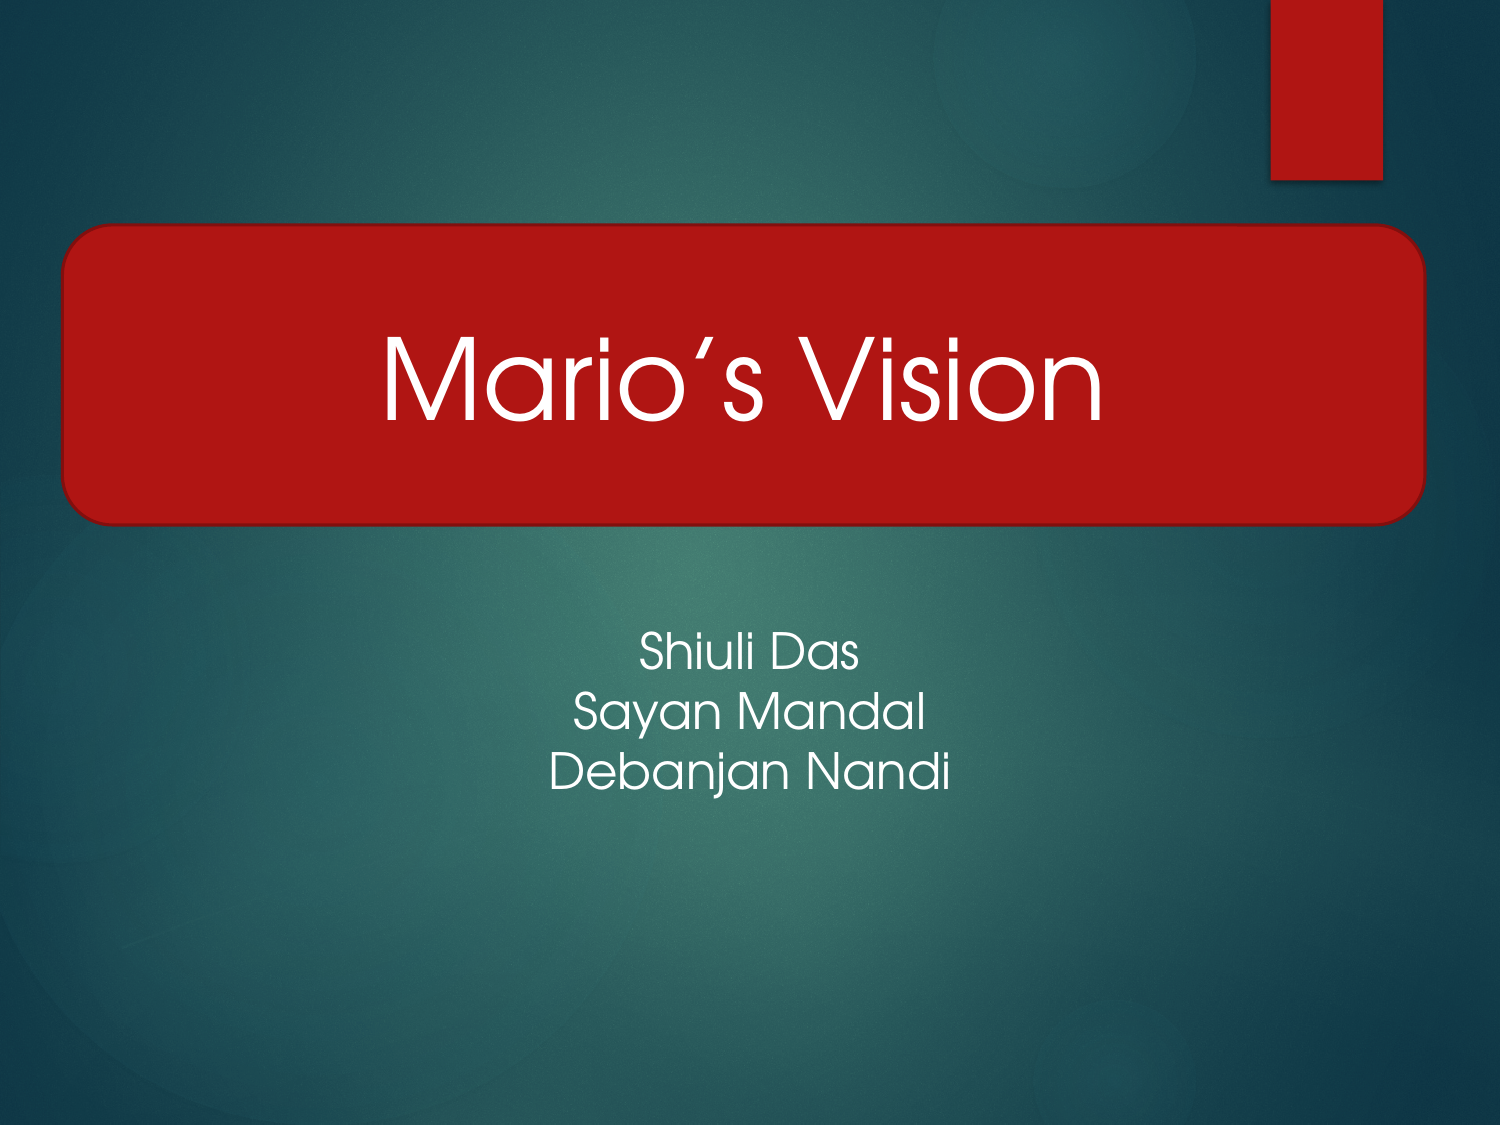

Mario’s Vision
Shiuli Das
Sayan Mandal
Debanjan Nandi